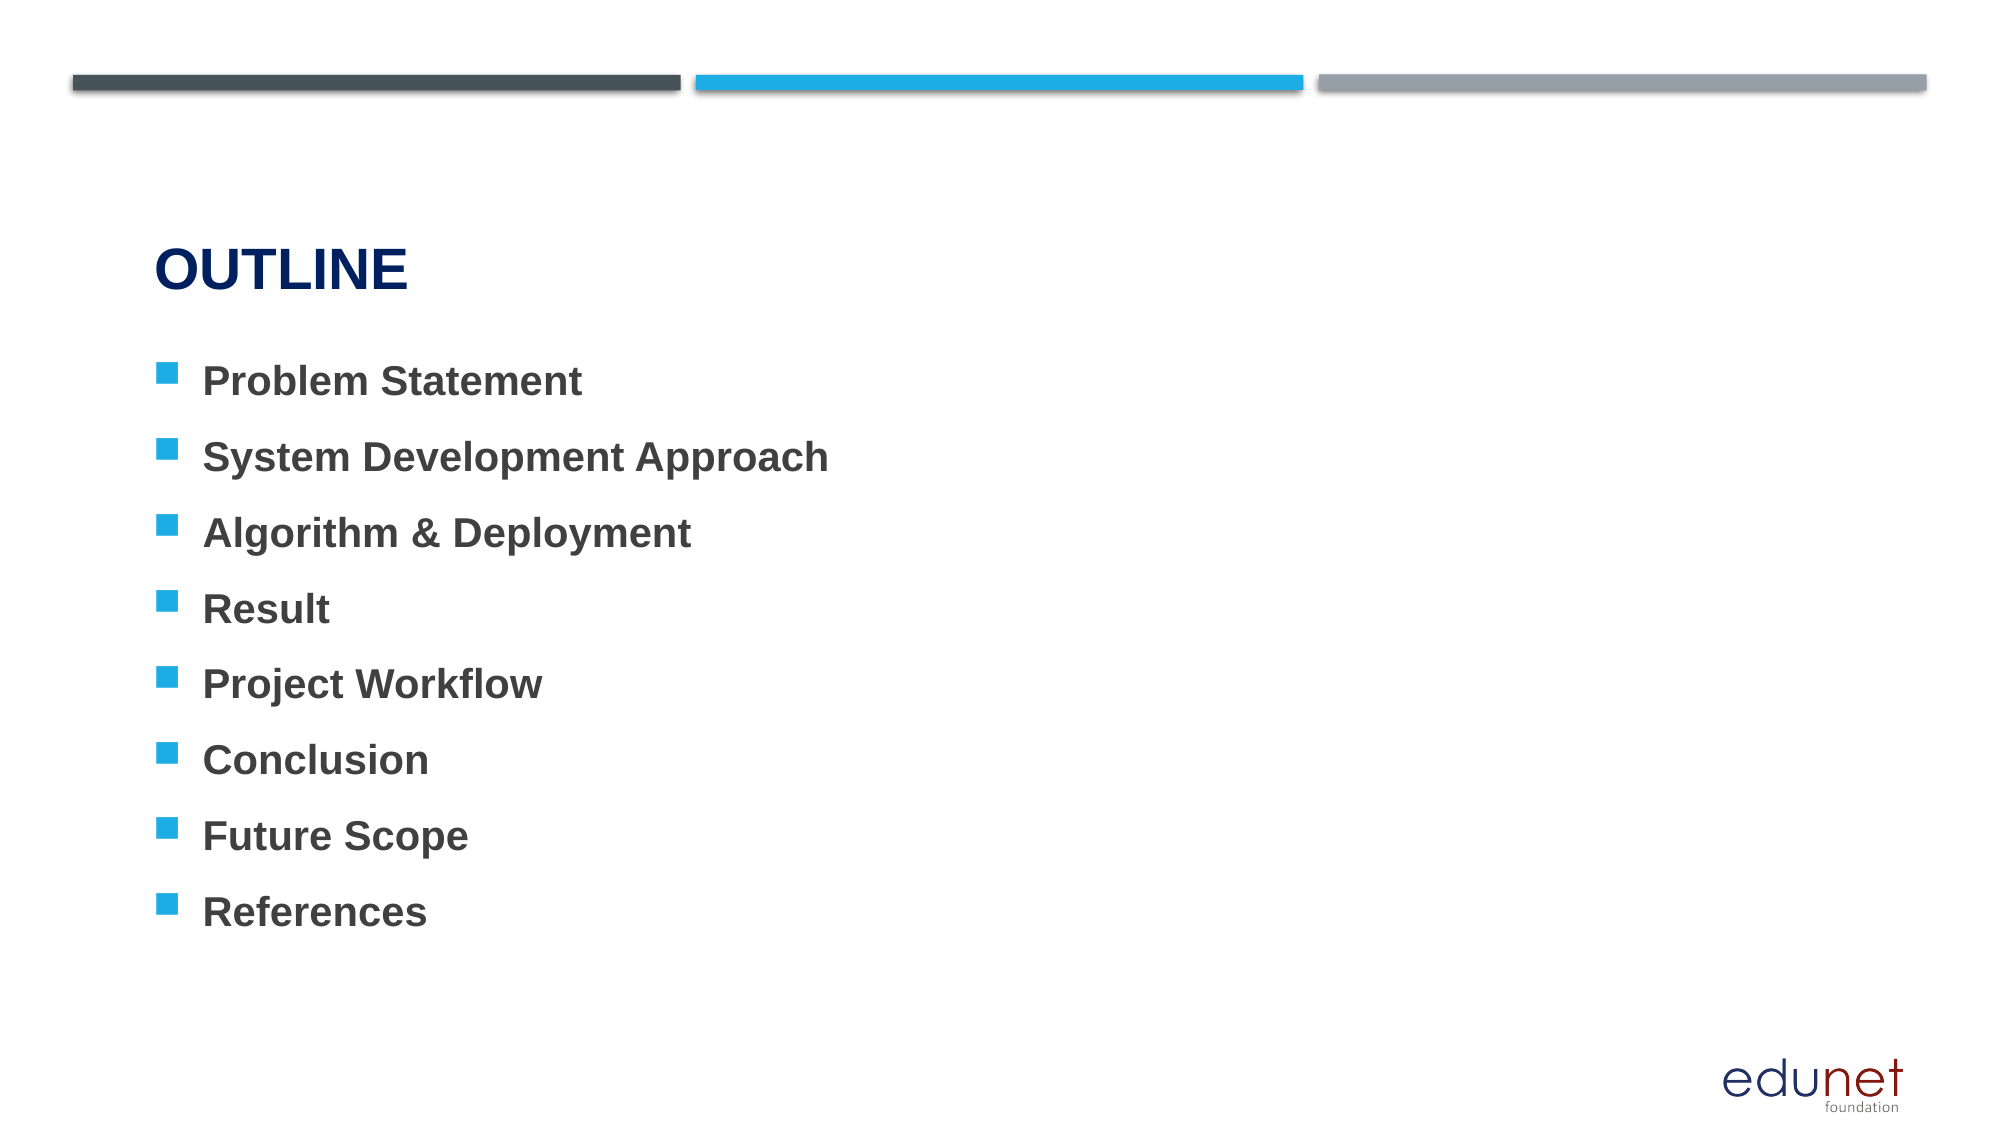

# OUTLINE

Problem Statement
System Development Approach
Algorithm & Deployment
Result
Project Workflow
Conclusion
Future Scope
References